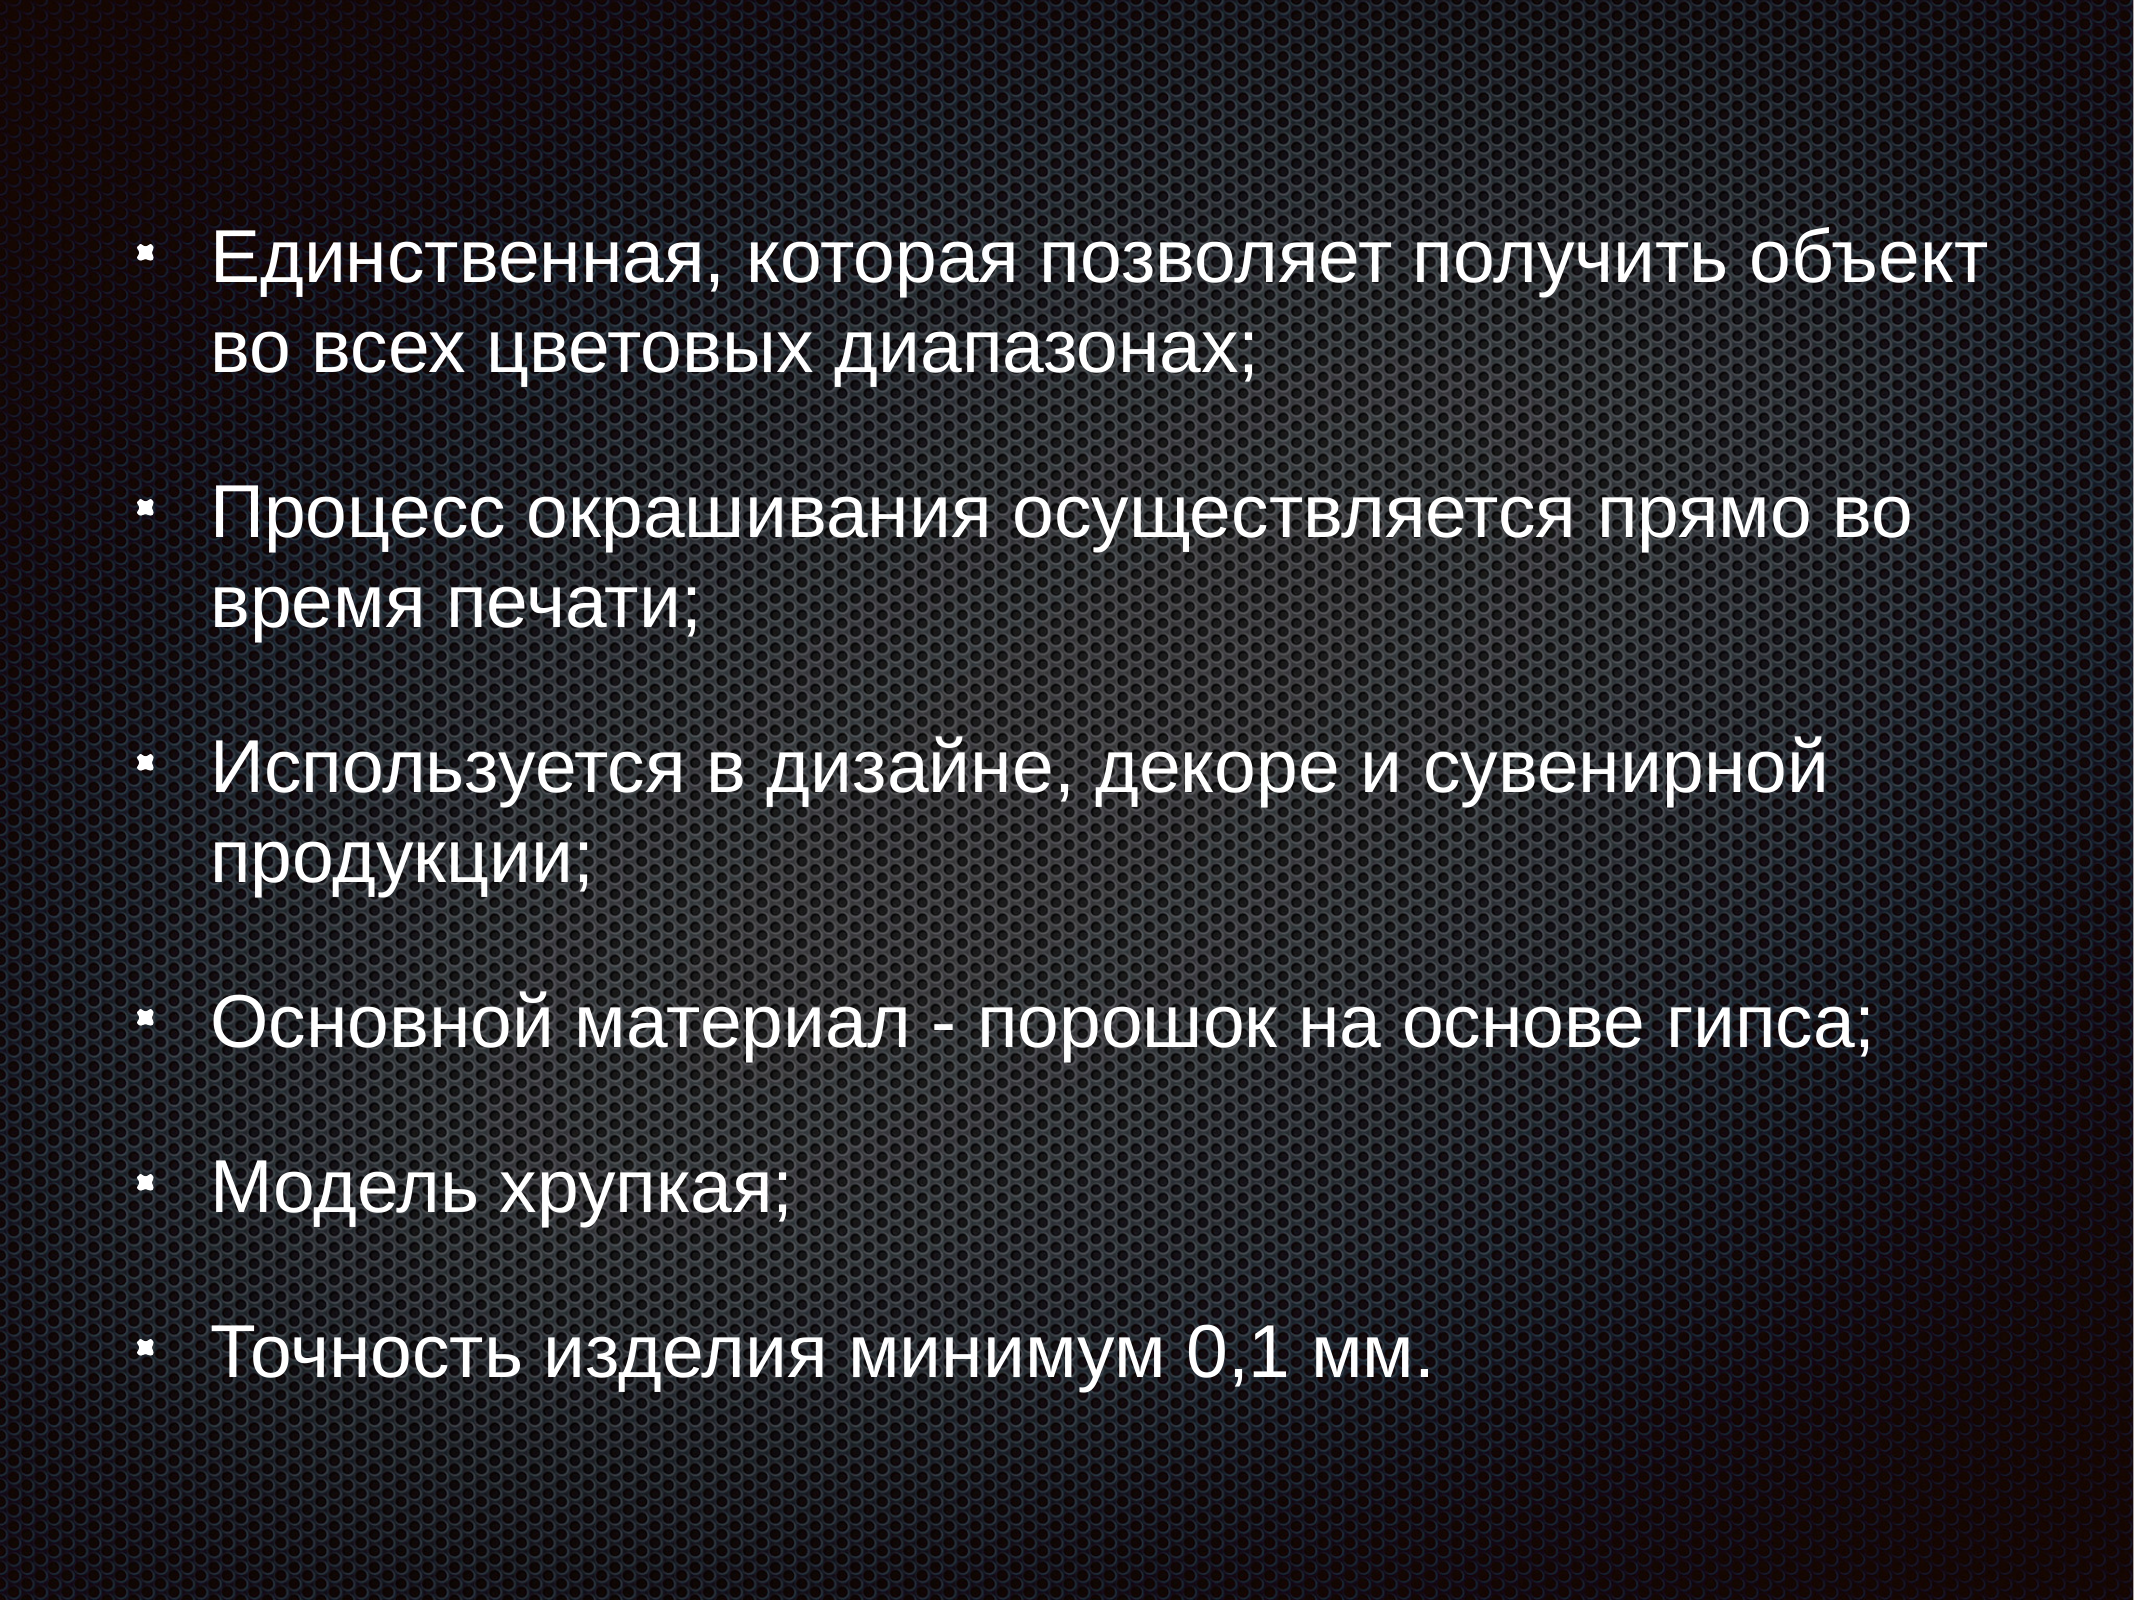

Единственная, которая позволяет получить объект во всех цветовых диапазонах;
Процесс окрашивания осуществляется прямо во время печати;
Используется в дизайне, декоре и сувенирной продукции;
Основной материал - порошок на основе гипса;
Модель хрупкая;
Точность изделия минимум 0,1 мм.